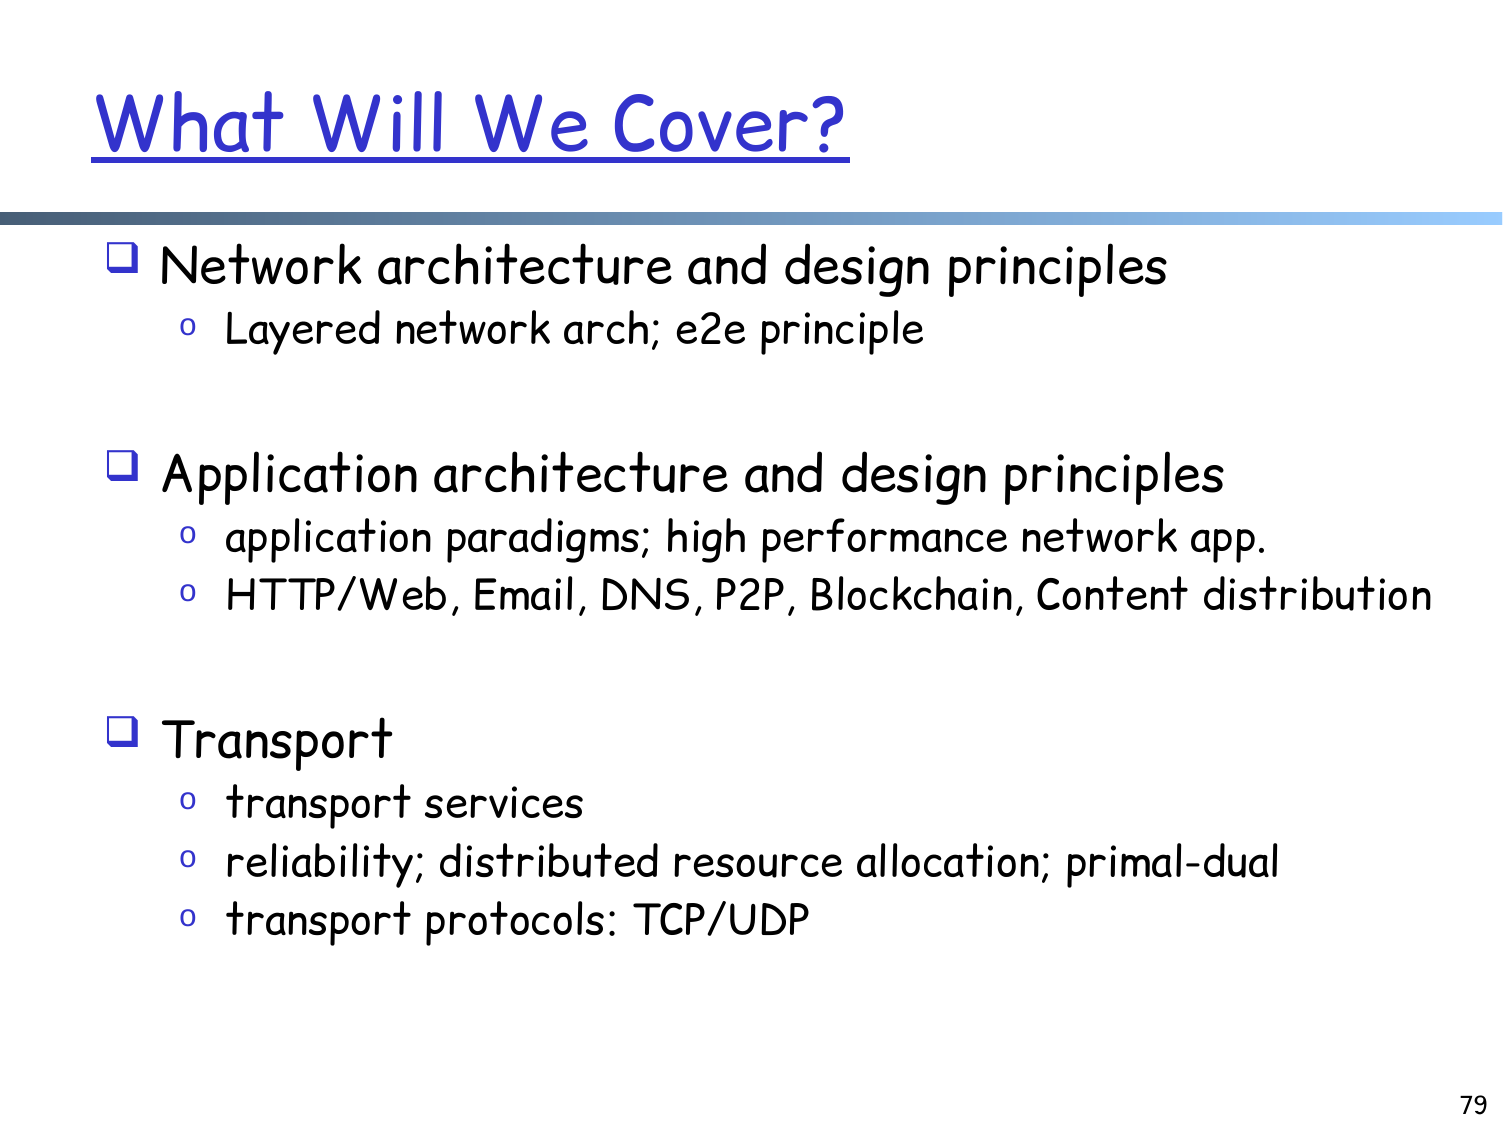

# What Will We Cover?
Network architecture and design principles
Layered network arch; e2e principle

Application architecture and design principles
application paradigms; high performance network app.
HTTP/Web, Email, DNS, P2P, Blockchain, Content distribution

Transport
transport services
reliability; distributed resource allocation; primal-dual
transport protocols: TCP/UDP
79